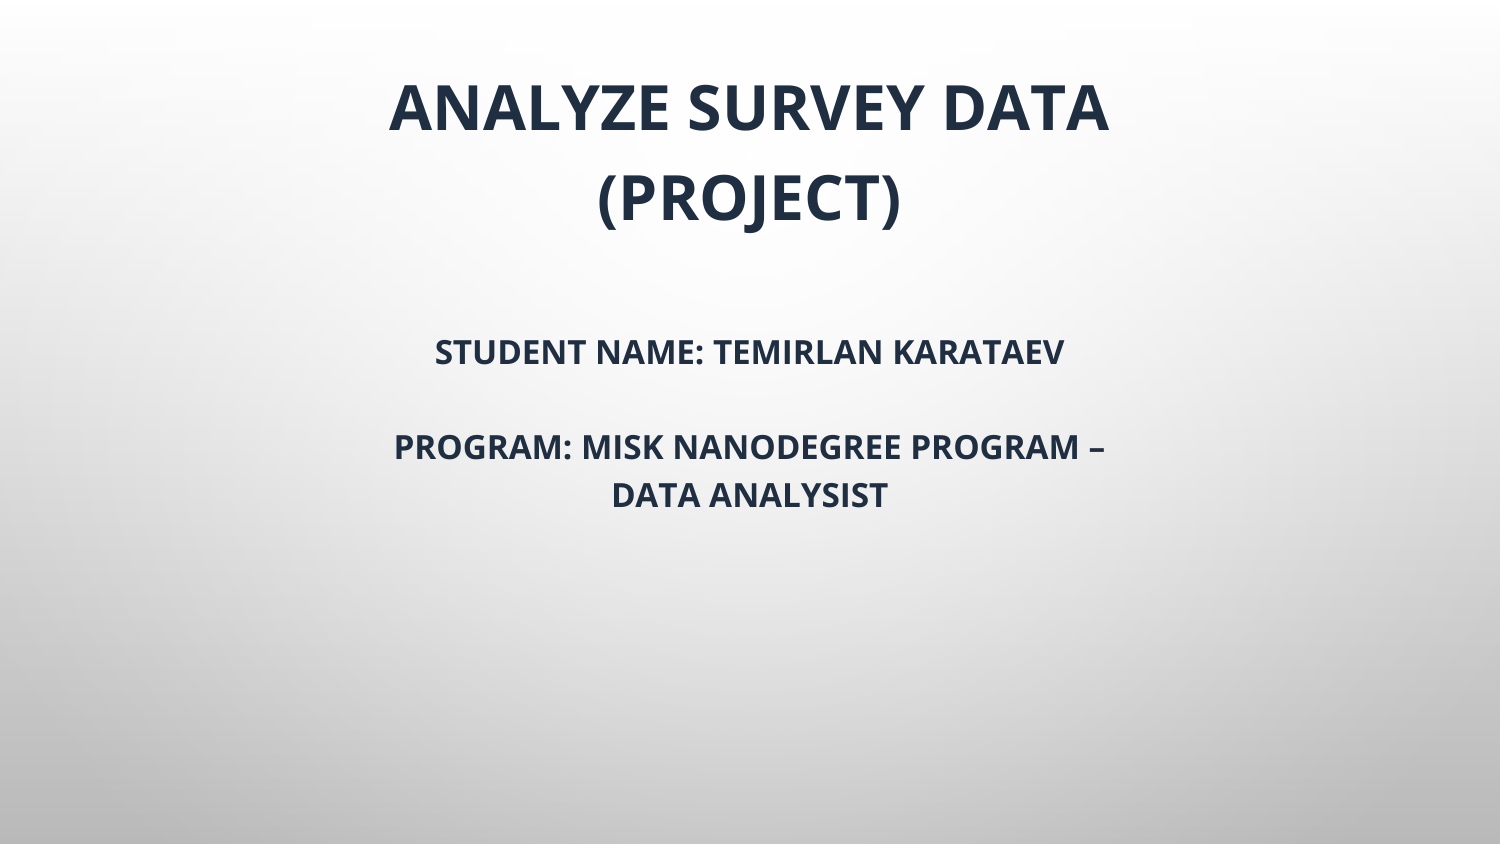

Analyze survey data (Project)

Student Name: Temirlan Karataev

Program: Misk Nanodegree program – Data Analysist